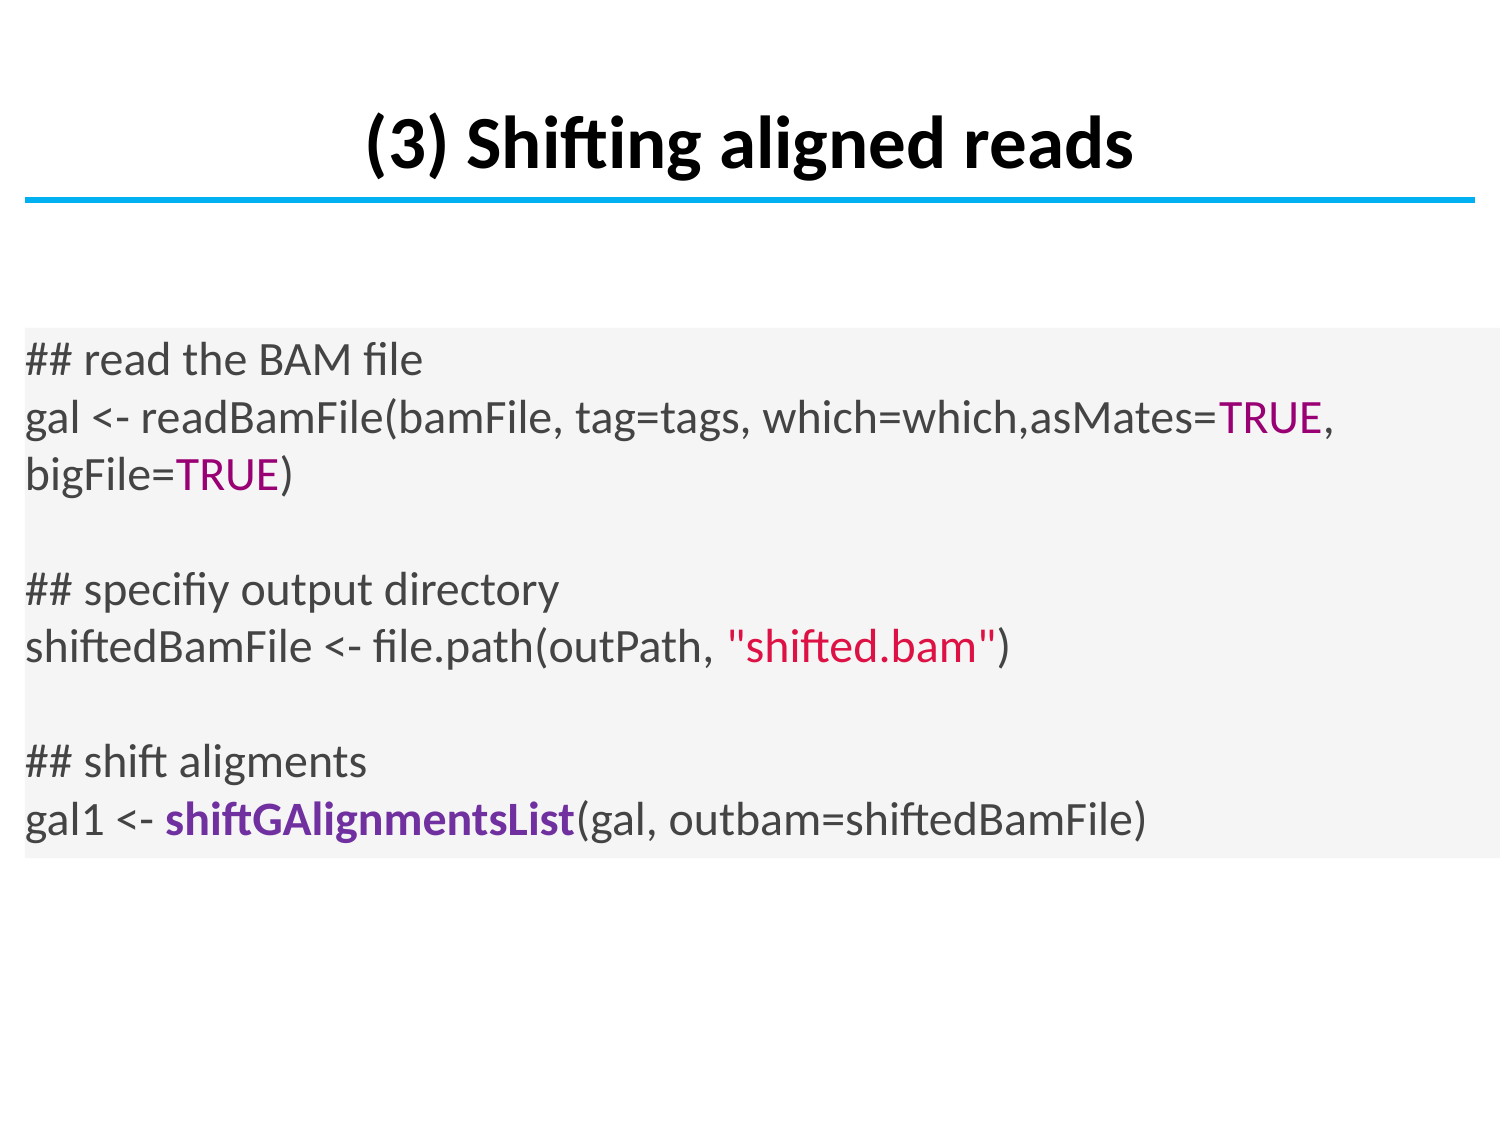

# (3) Shifting aligned reads
## read the BAM file
gal <- readBamFile(bamFile, tag=tags, which=which,asMates=TRUE, bigFile=TRUE)

## specifiy output directory
shiftedBamFile <- file.path(outPath, "shifted.bam")

## shift aligments
gal1 <- shiftGAlignmentsList(gal, outbam=shiftedBamFile)